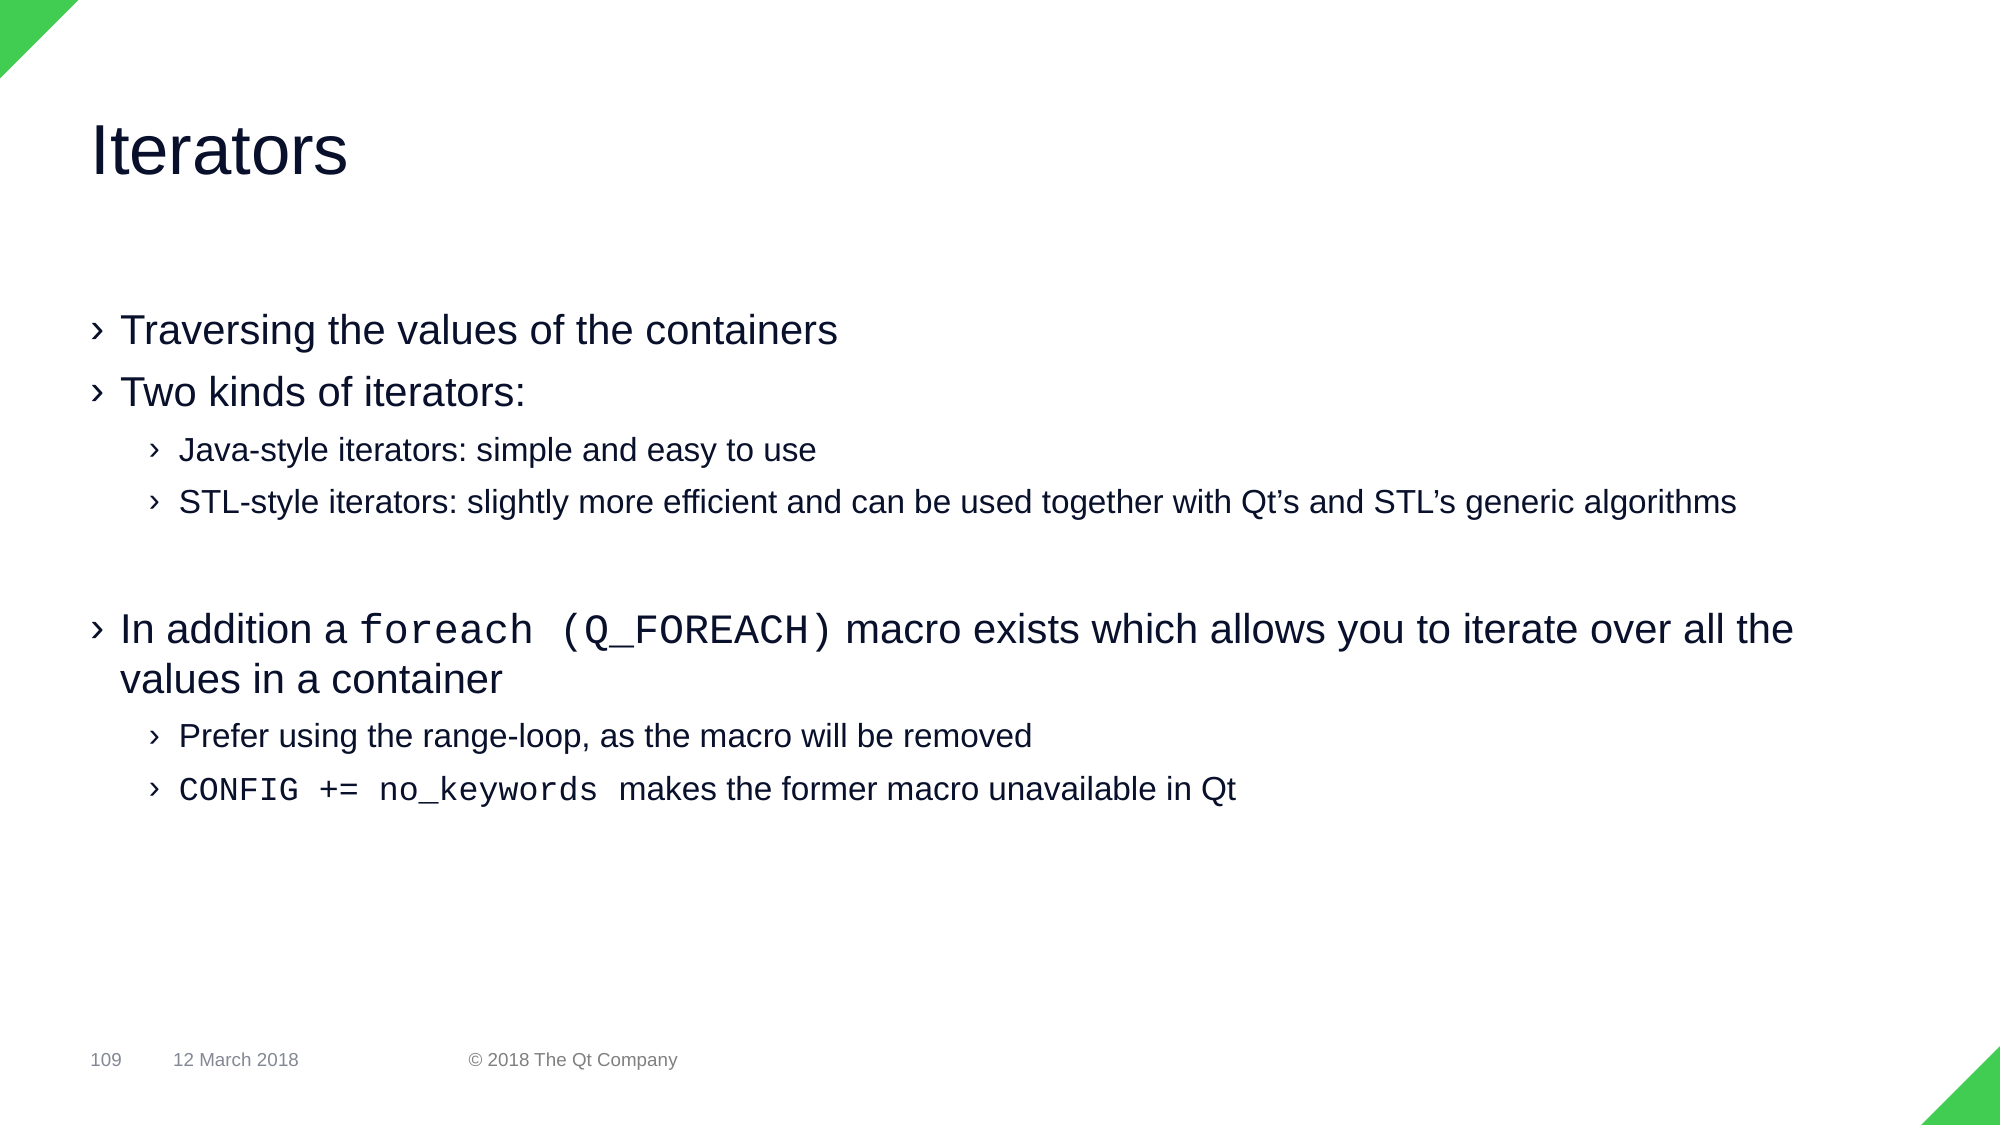

# Iterators
Traversing the values of the containers
Two kinds of iterators:
Java-style iterators: simple and easy to use
STL-style iterators: slightly more efficient and can be used together with Qt’s and STL’s generic algorithms

In addition a foreach (Q_FOREACH) macro exists which allows you to iterate over all the values in a container
Prefer using the range-loop, as the macro will be removed
CONFIG += no_keywords makes the former macro unavailable in Qt

109
12 March 2018
© 2018 The Qt Company